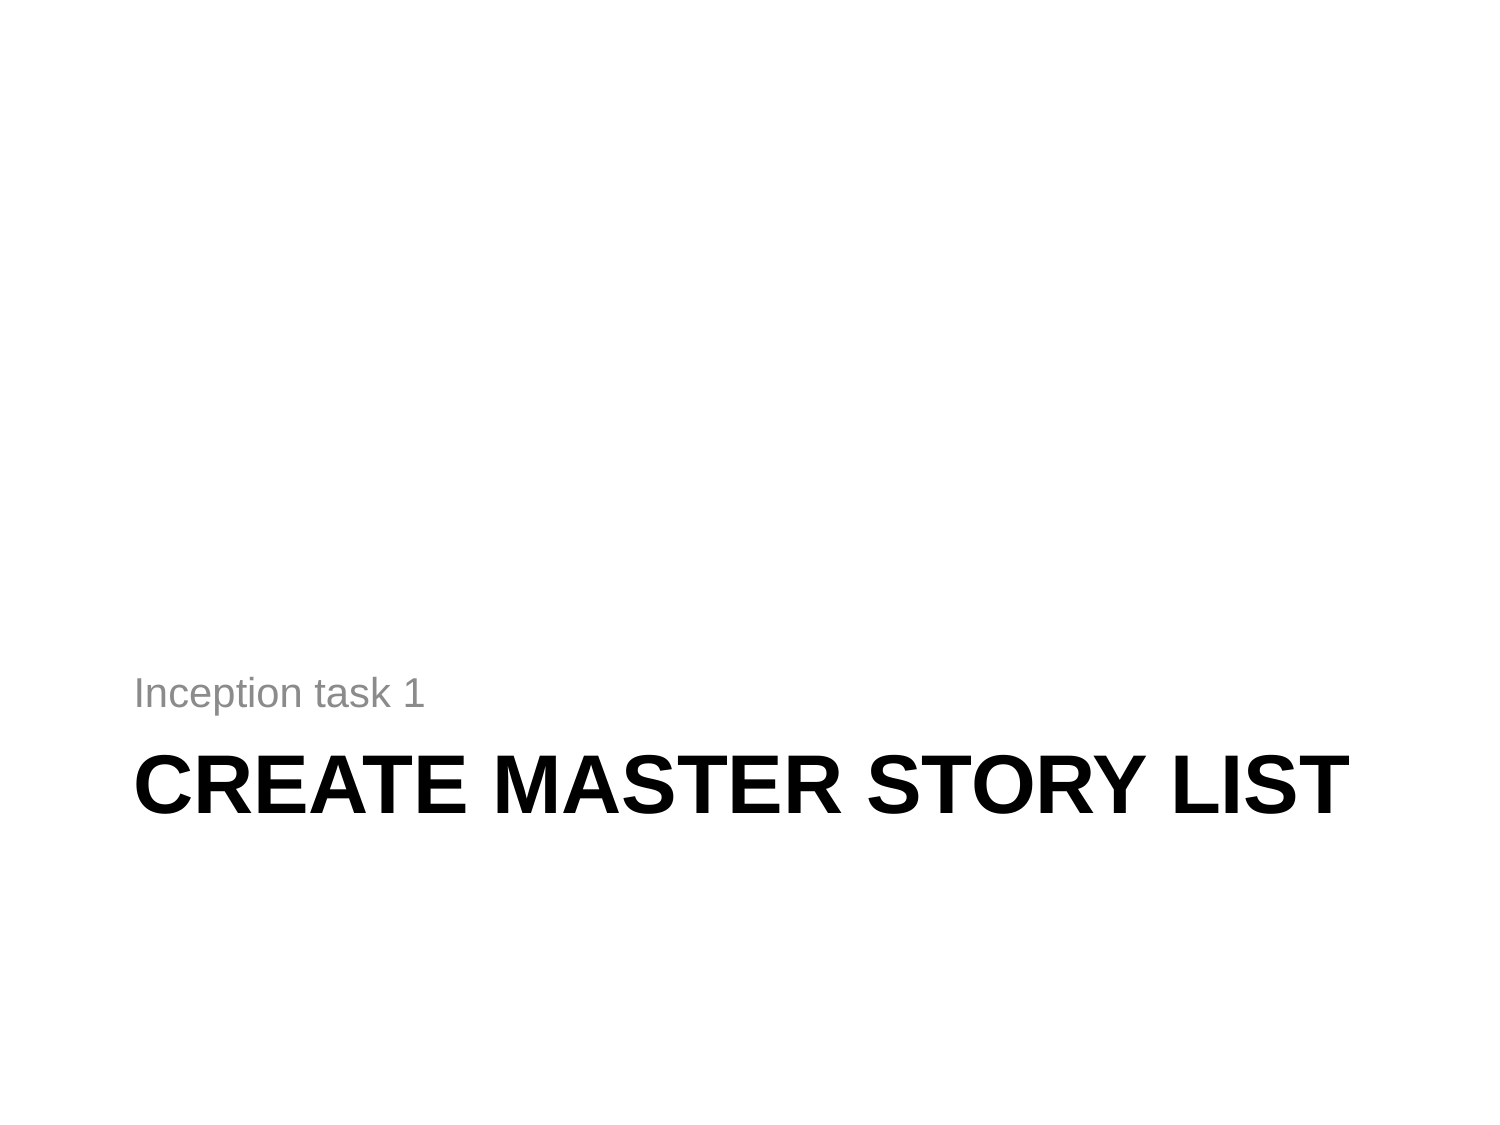

Inception task 1
# Create Master story list